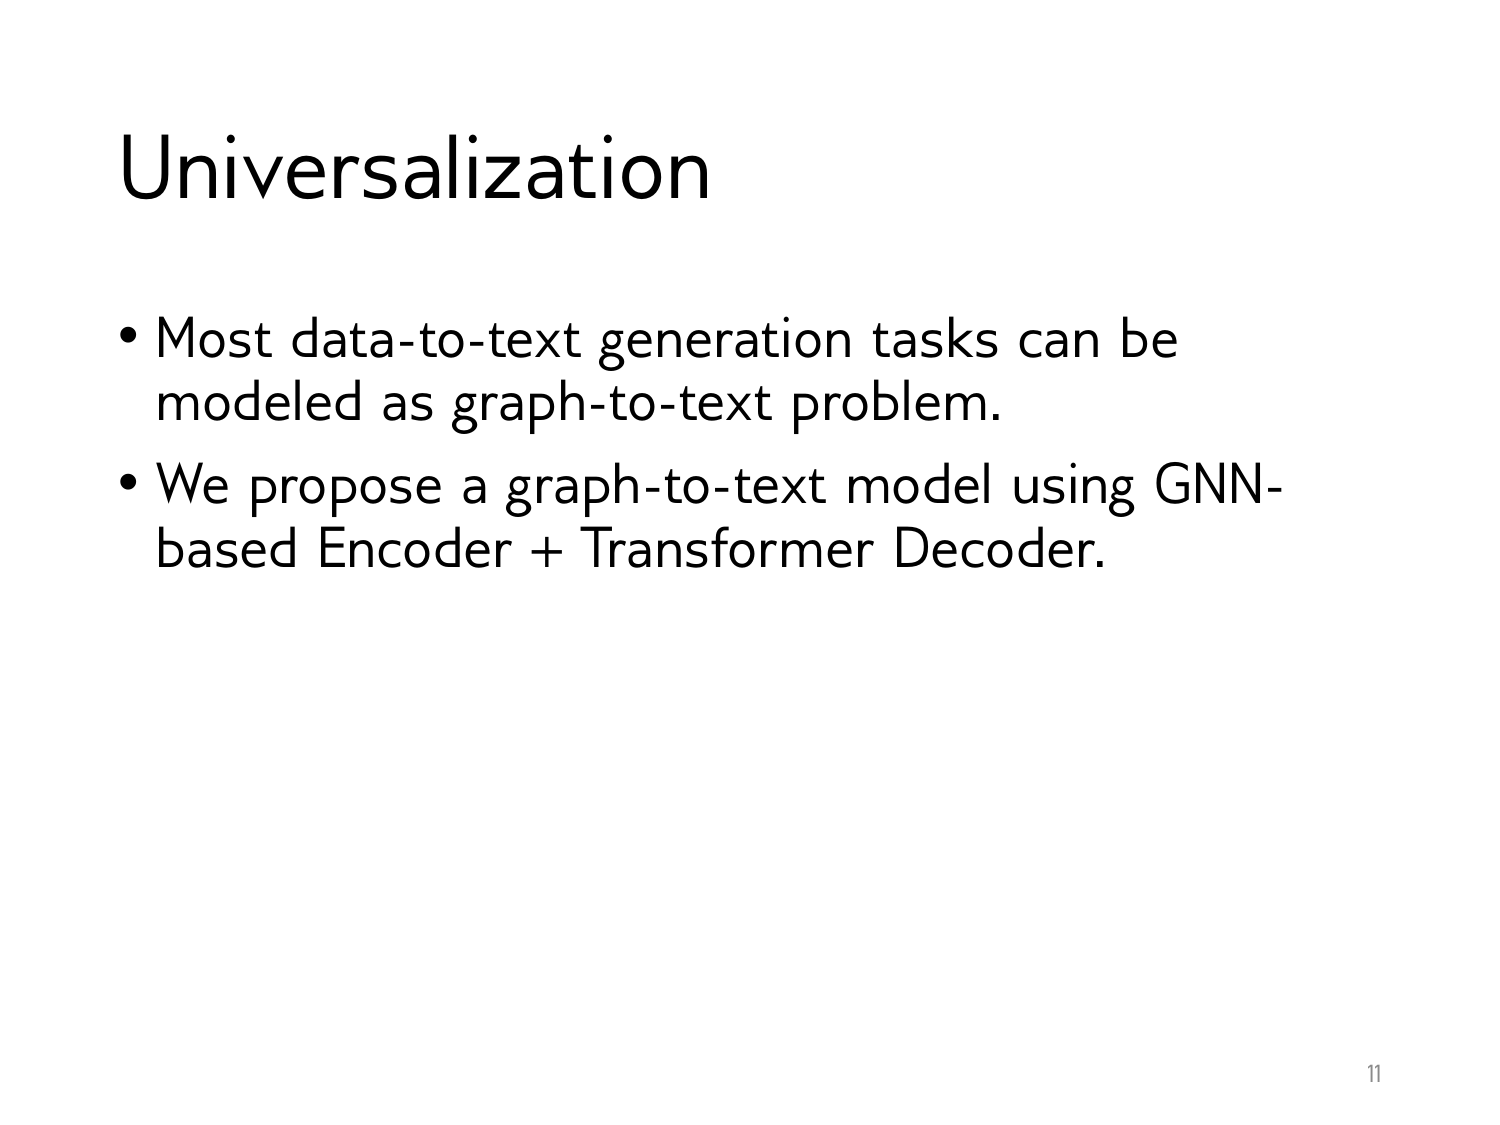

# Universalization
Most data-to-text generation tasks can be modeled as graph-to-text problem.
We propose a graph-to-text model using GNN-based Encoder + Transformer Decoder.
11